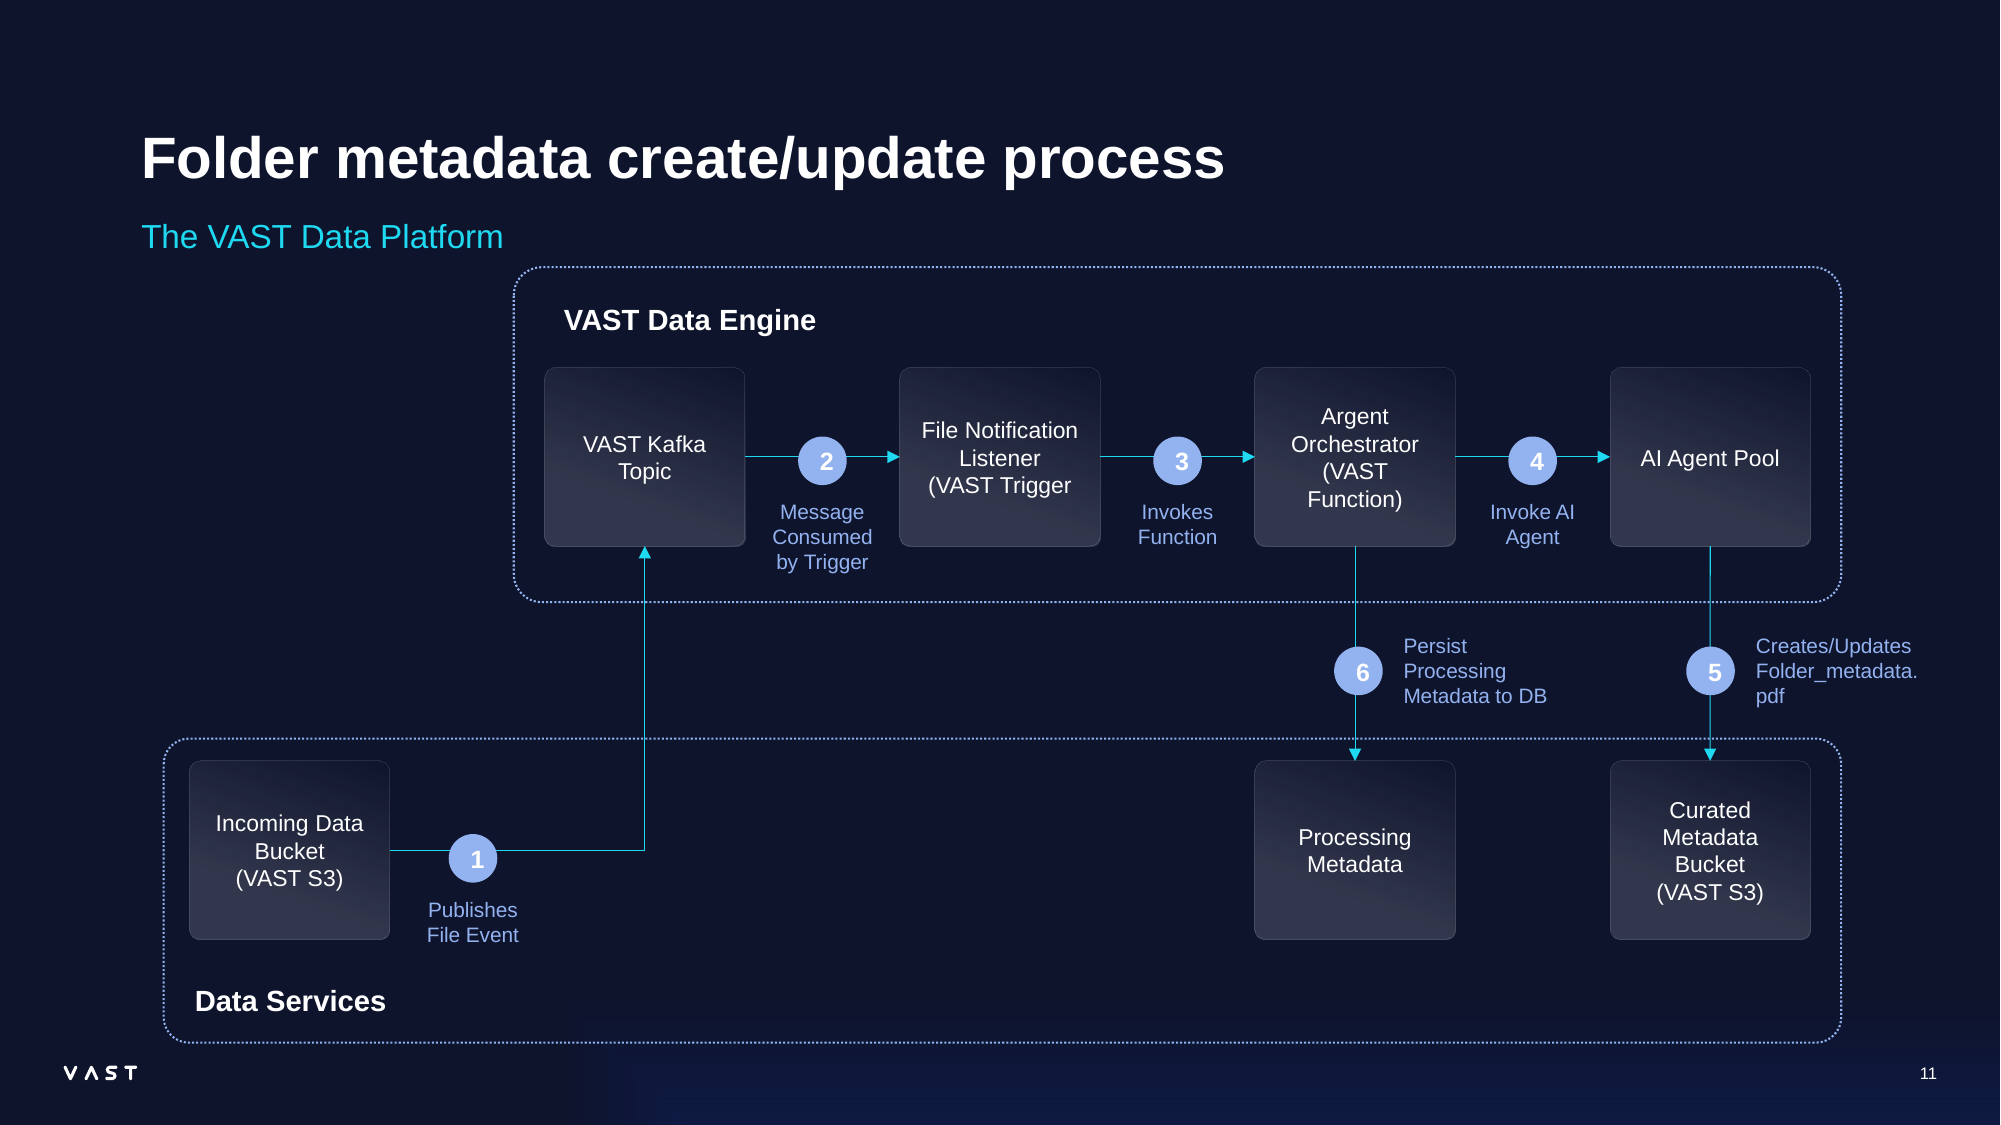

Folder metadata create/update process
The VAST Data Platform

VAST Data Engine
VAST Kafka Topic
File Notification Listener
(VAST Trigger
Argent Orchestrator
(VAST Function)
AI Agent Pool
2
Message Consumed by Trigger
3
Invokes Function
4
Invoke AI Agent
Persist Processing Metadata to DB
6
Creates/Updates
Folder_metadata.pdf
5

Incoming Data Bucket
(VAST S3)
Processing Metadata
Curated Metadata Bucket
(VAST S3)
1
Publishes File Event
Data Services
11